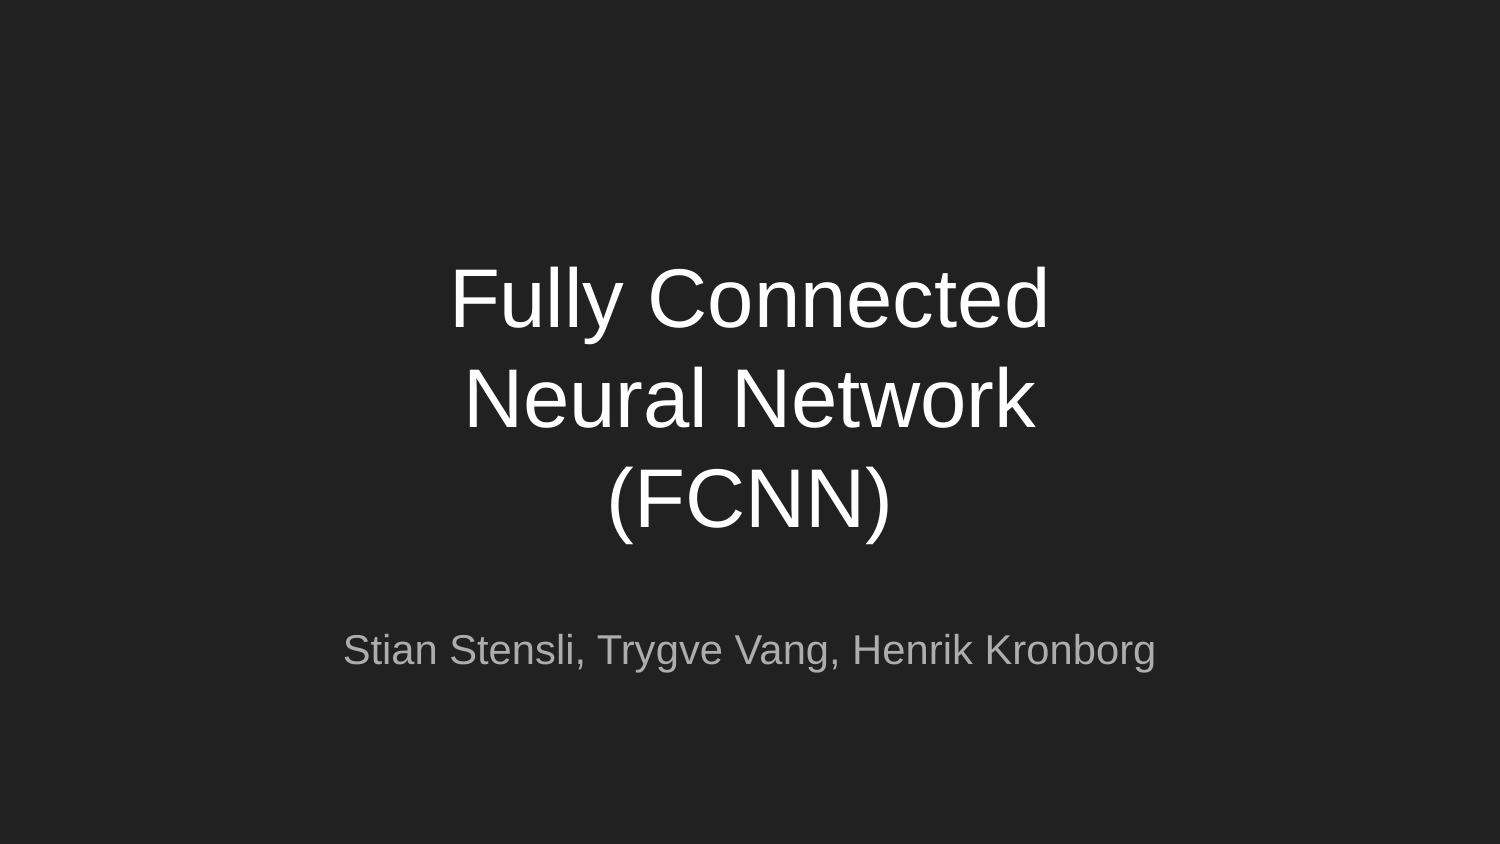

# Fully Connected
Neural Network
(FCNN)
Stian Stensli, Trygve Vang, Henrik Kronborg